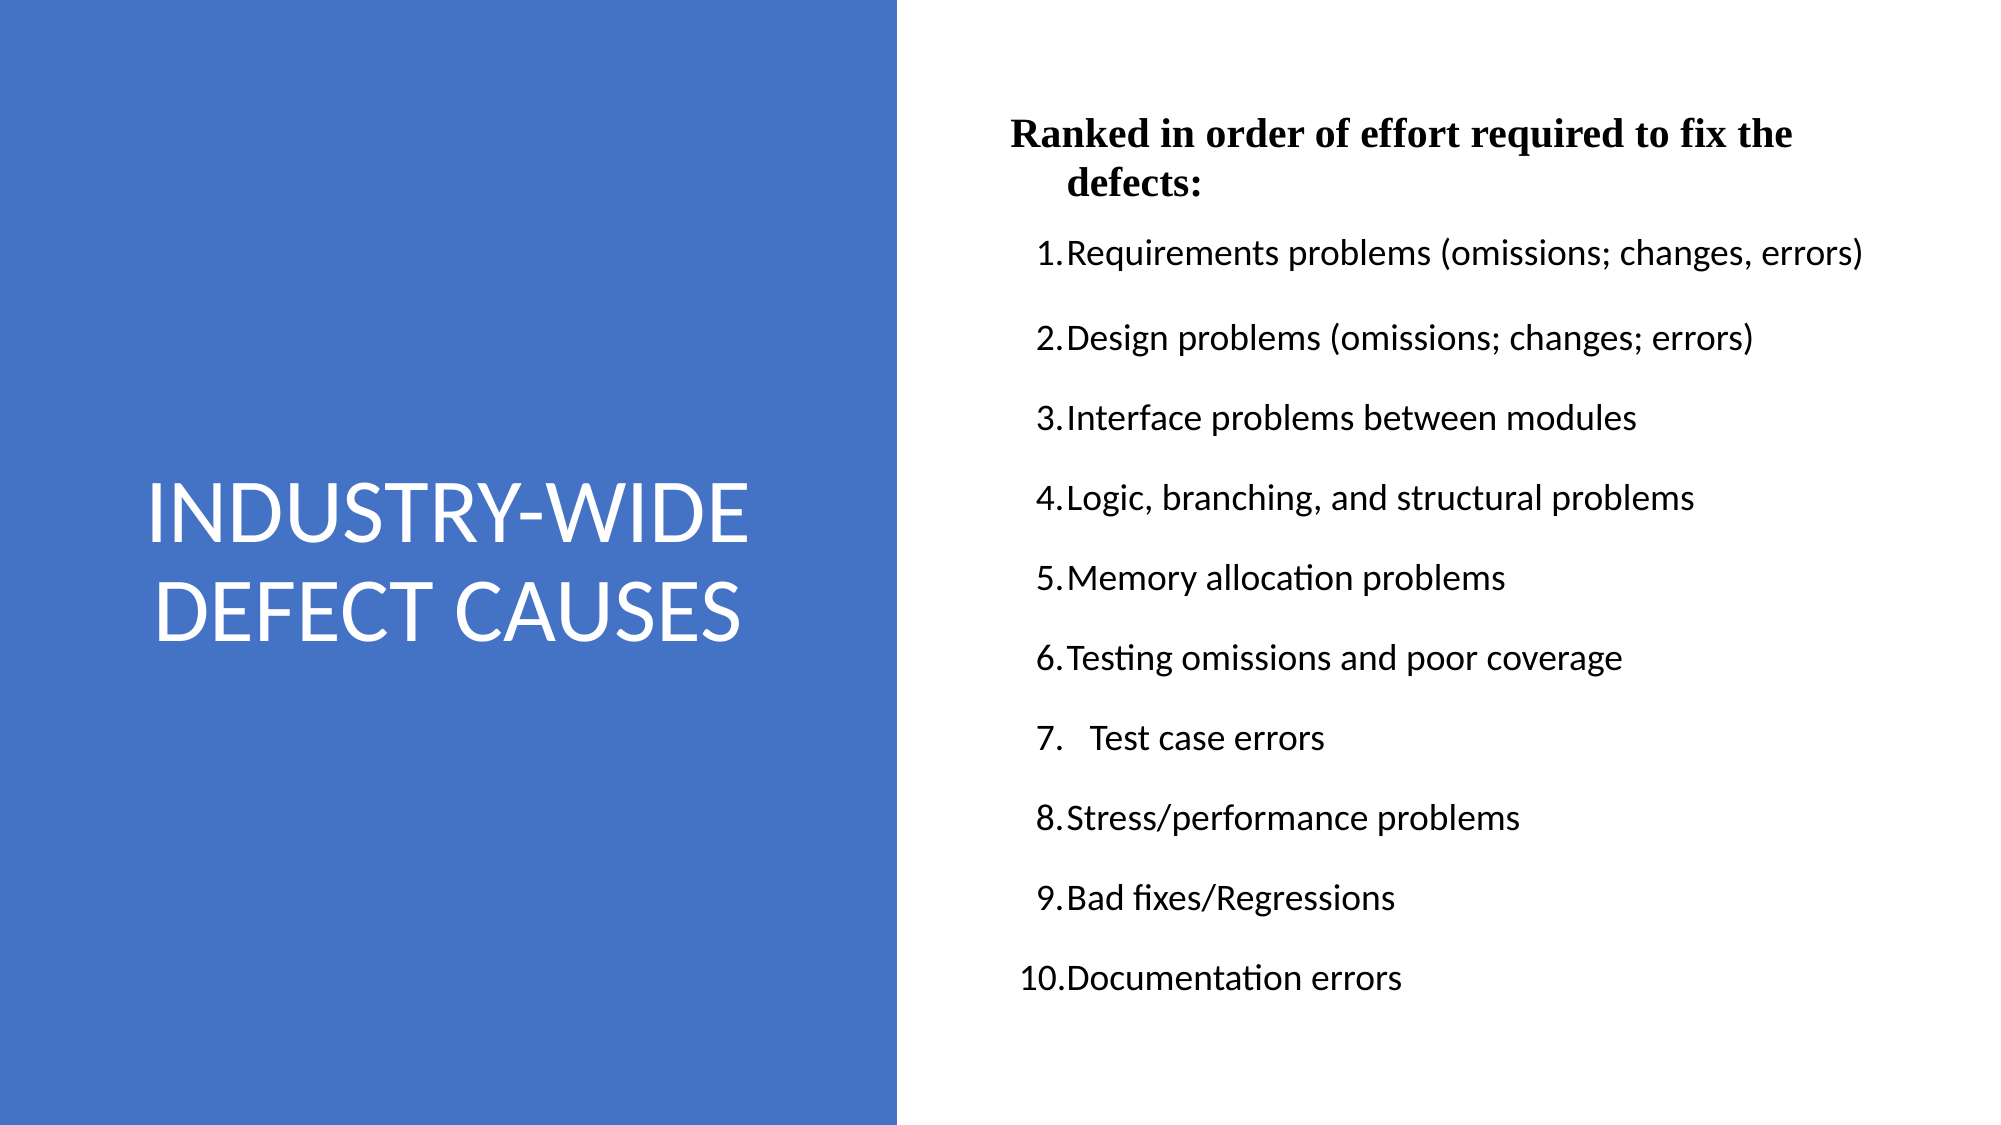

Ranked in order of effort required to fix the defects:
# INDUSTRY-WIDE DEFECT CAUSES
   1.	Requirements problems (omissions; changes, errors)
   2.	Design problems (omissions; changes; errors)
   3.	Interface problems between modules
   4.	Logic, branching, and structural problems
   5.	Memory allocation problems
   6.	Testing omissions and poor coverage
   7.   Test case errors
   8.	Stress/performance problems
   9.	Bad fixes/Regressions
 10.	Documentation errors